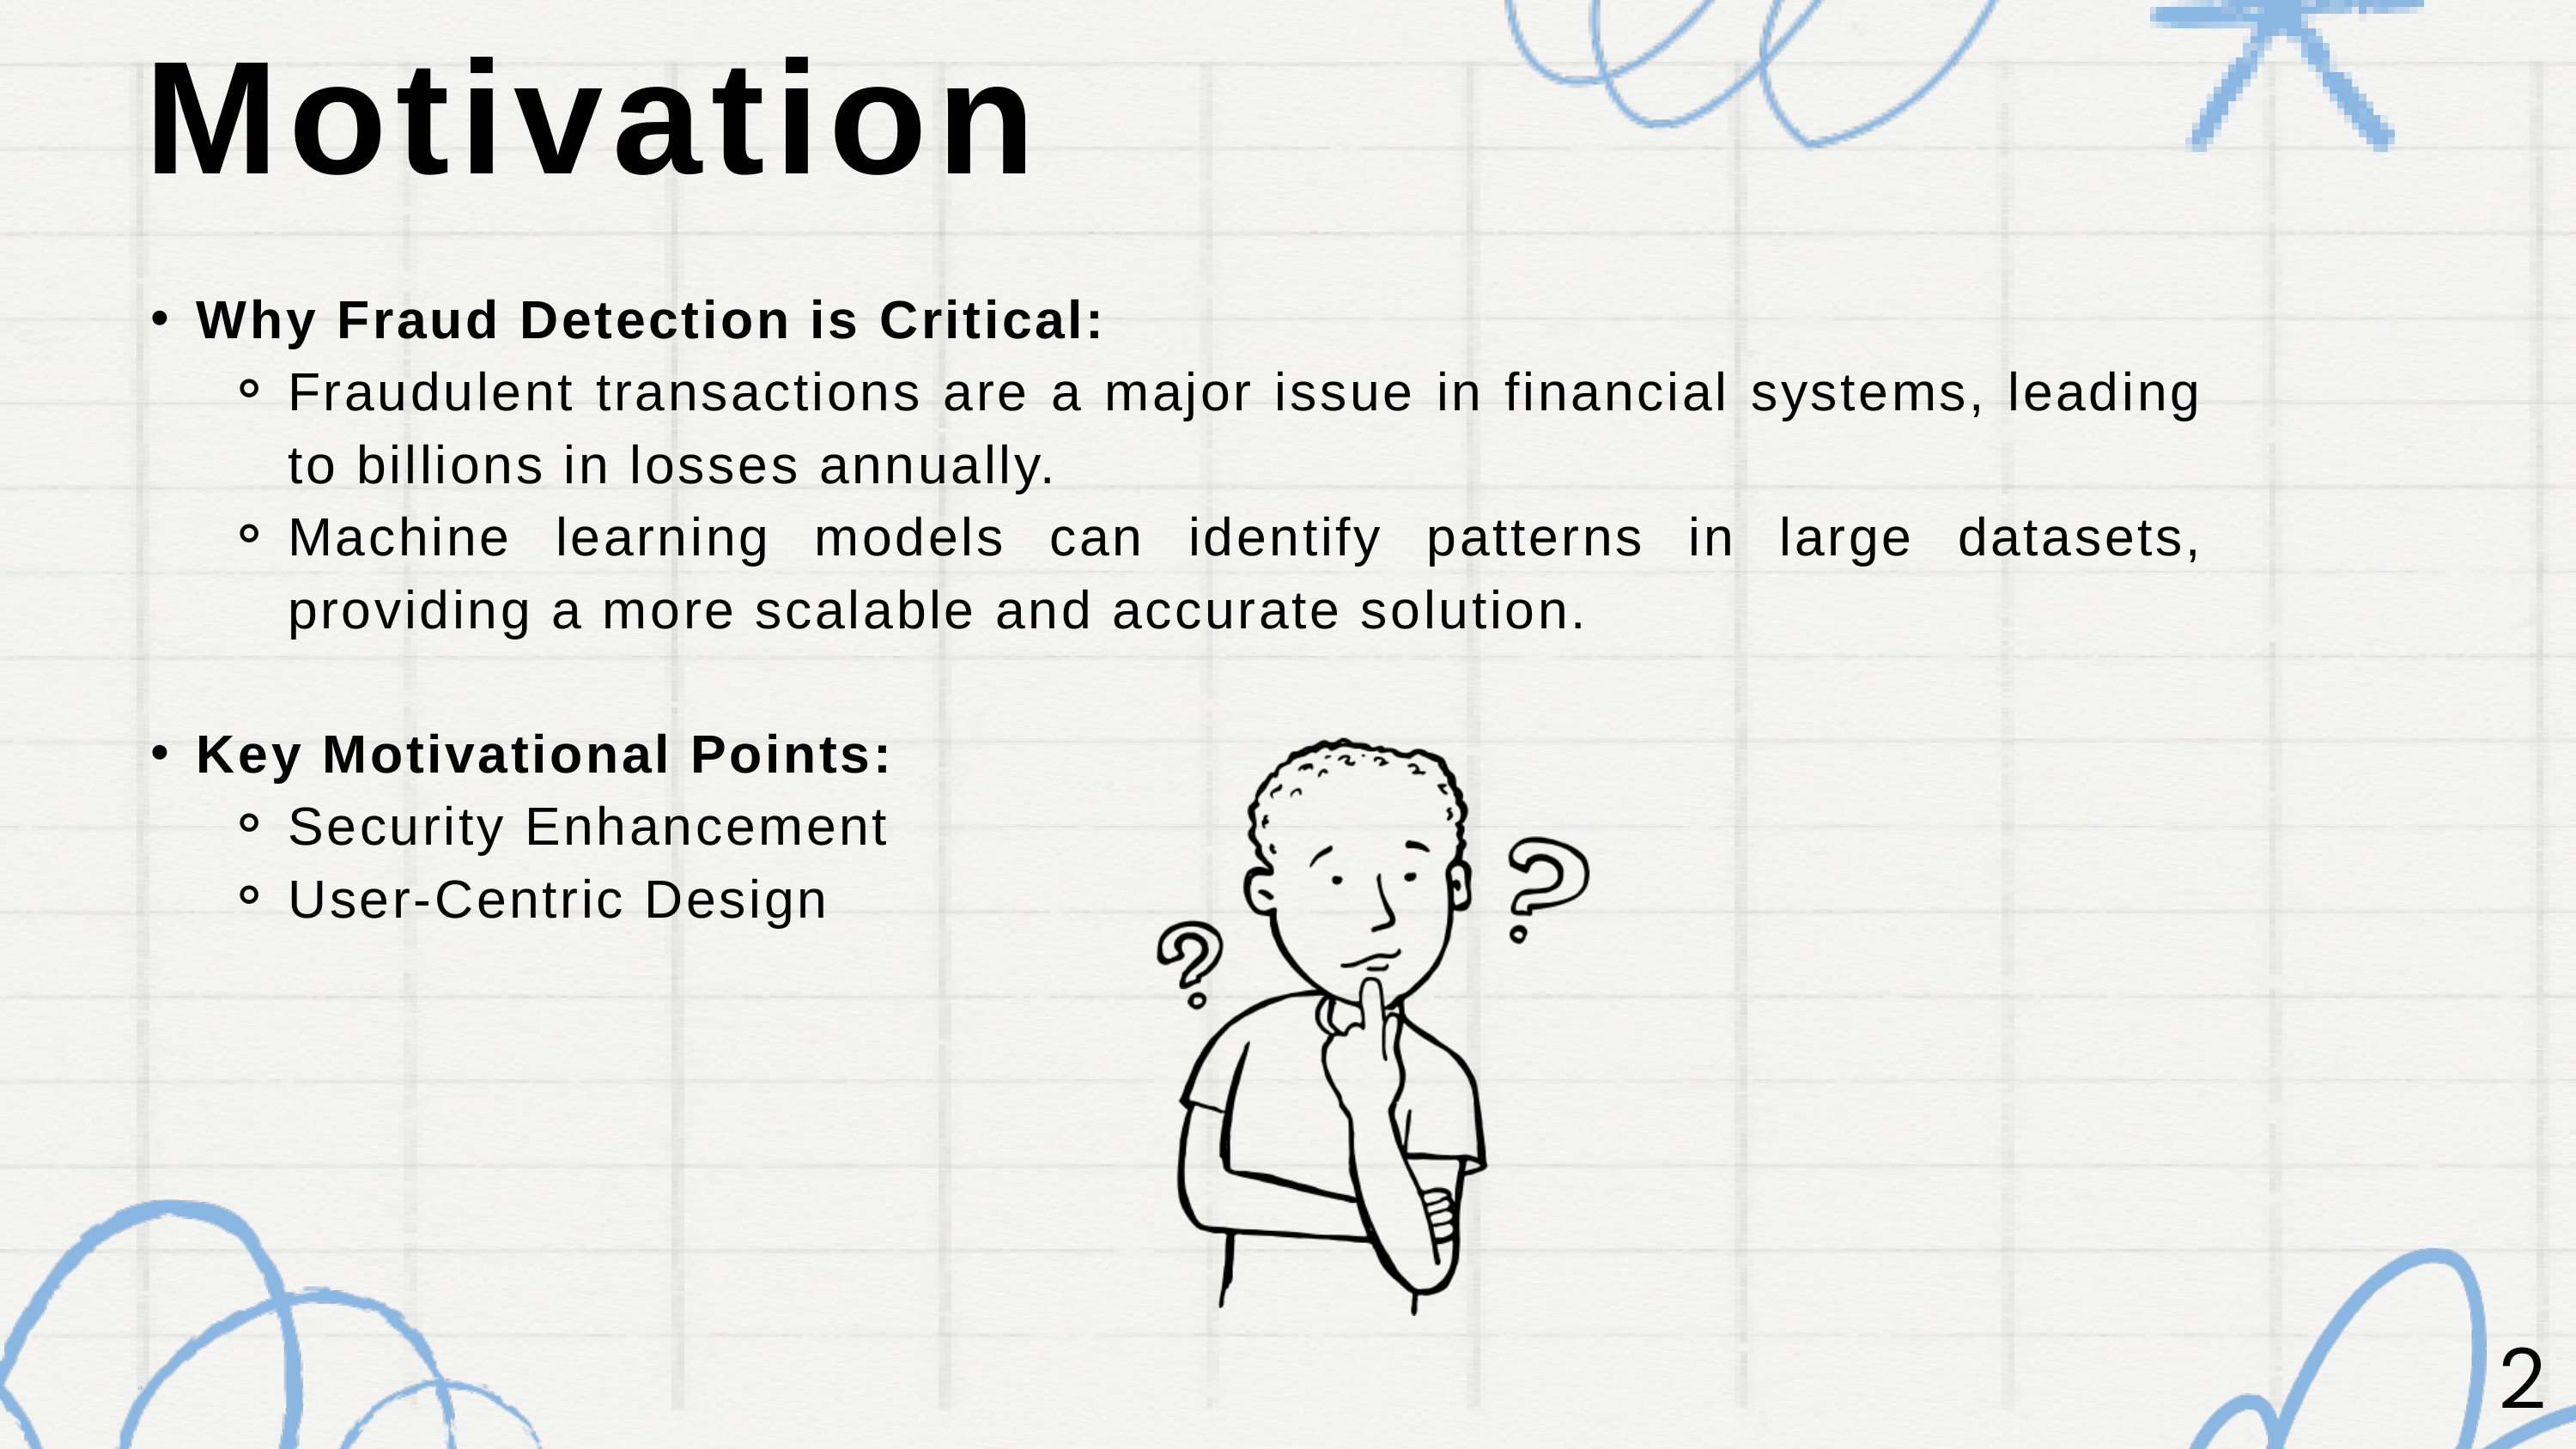

Motivation

Why Fraud Detection is Critical:
Fraudulent transactions are a major issue in financial systems, leading to billions in losses annually.
Machine learning models can identify patterns in large datasets, providing a more scalable and accurate solution.

Key Motivational Points:
Security Enhancement
User-Centric Design

2